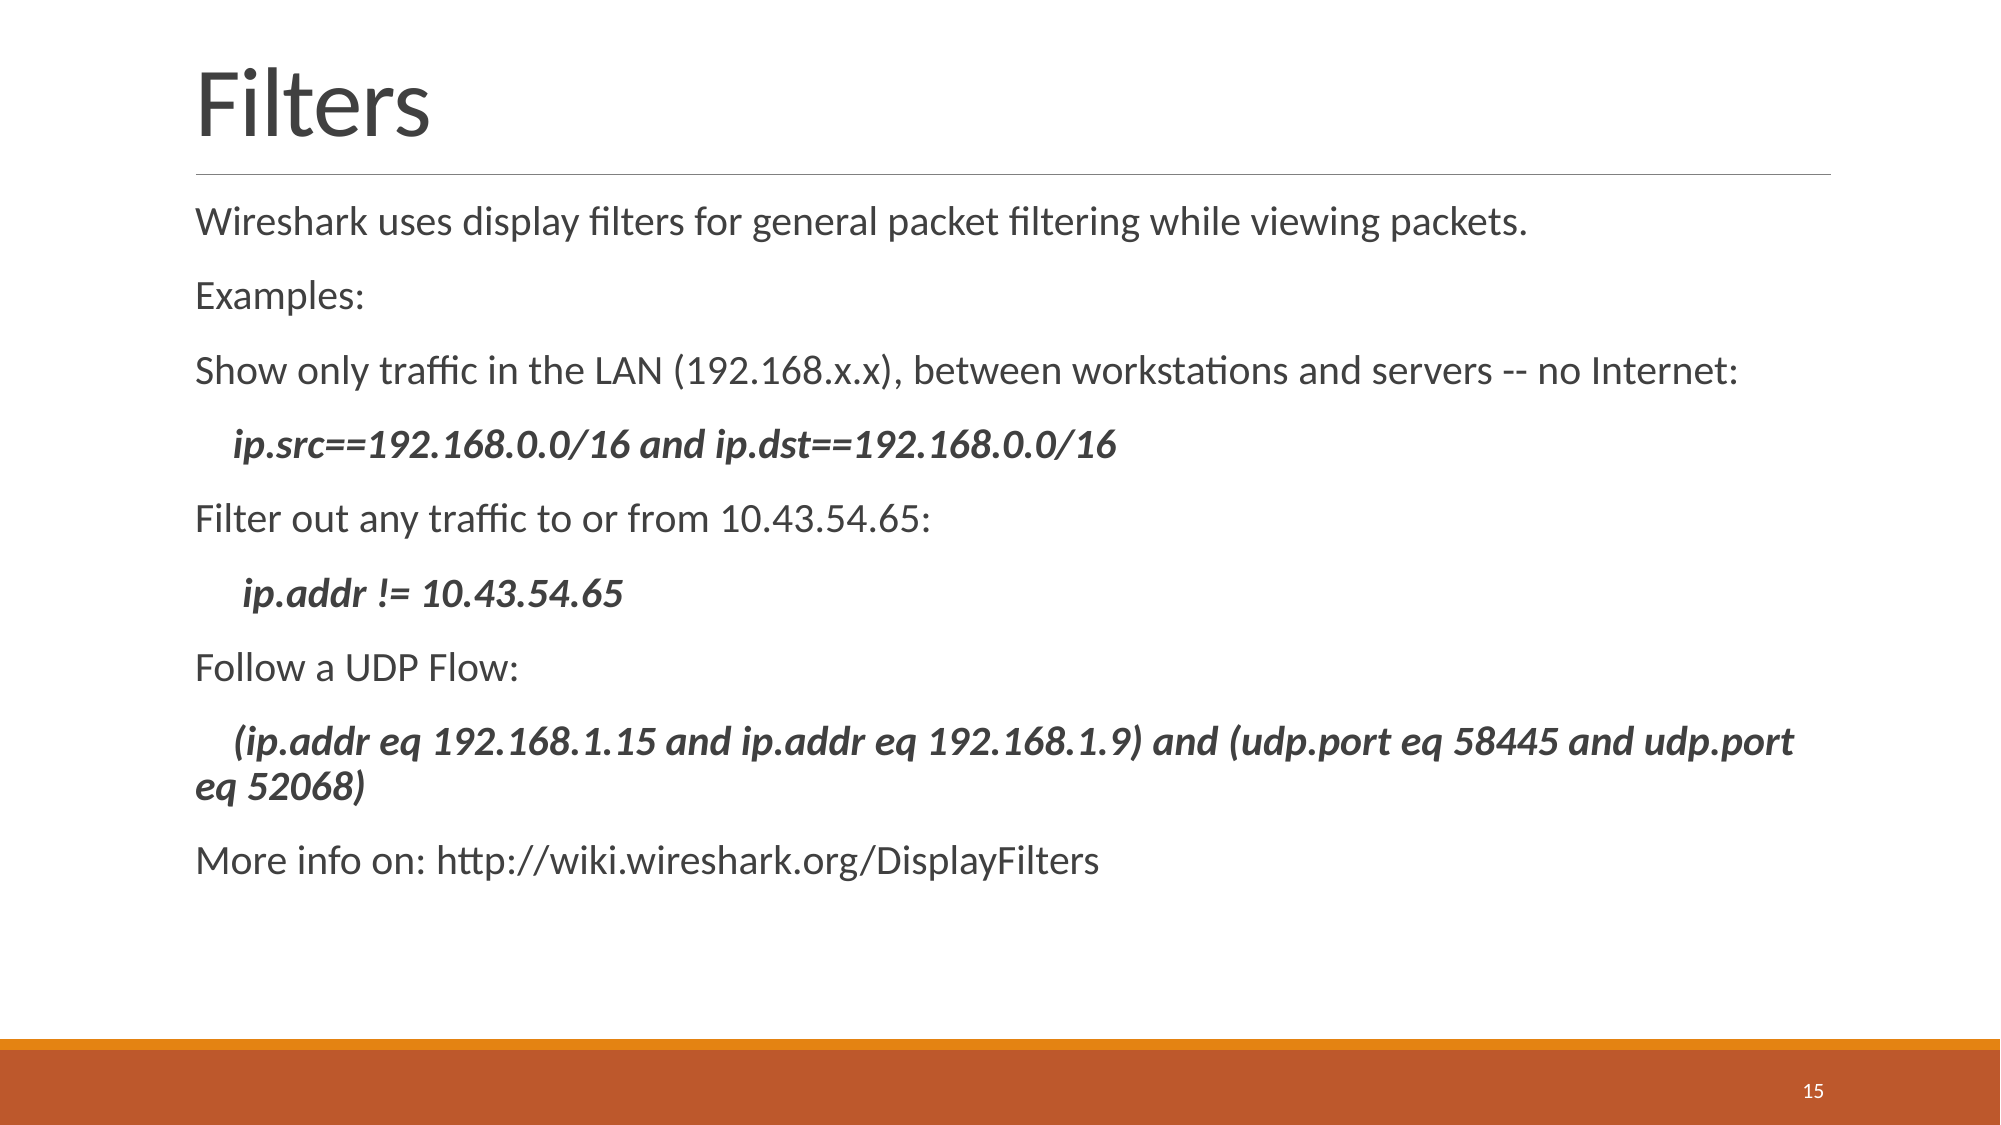

# Filters
Wireshark uses display filters for general packet filtering while viewing packets.
Examples:
Show only traffic in the LAN (192.168.x.x), between workstations and servers -- no Internet:
    ip.src==192.168.0.0/16 and ip.dst==192.168.0.0/16
Filter out any traffic to or from 10.43.54.65:
     ip.addr != 10.43.54.65
Follow a UDP Flow:
    (ip.addr eq 192.168.1.15 and ip.addr eq 192.168.1.9) and (udp.port eq 58445 and udp.port eq 52068)
More info on: http://wiki.wireshark.org/DisplayFilters
15